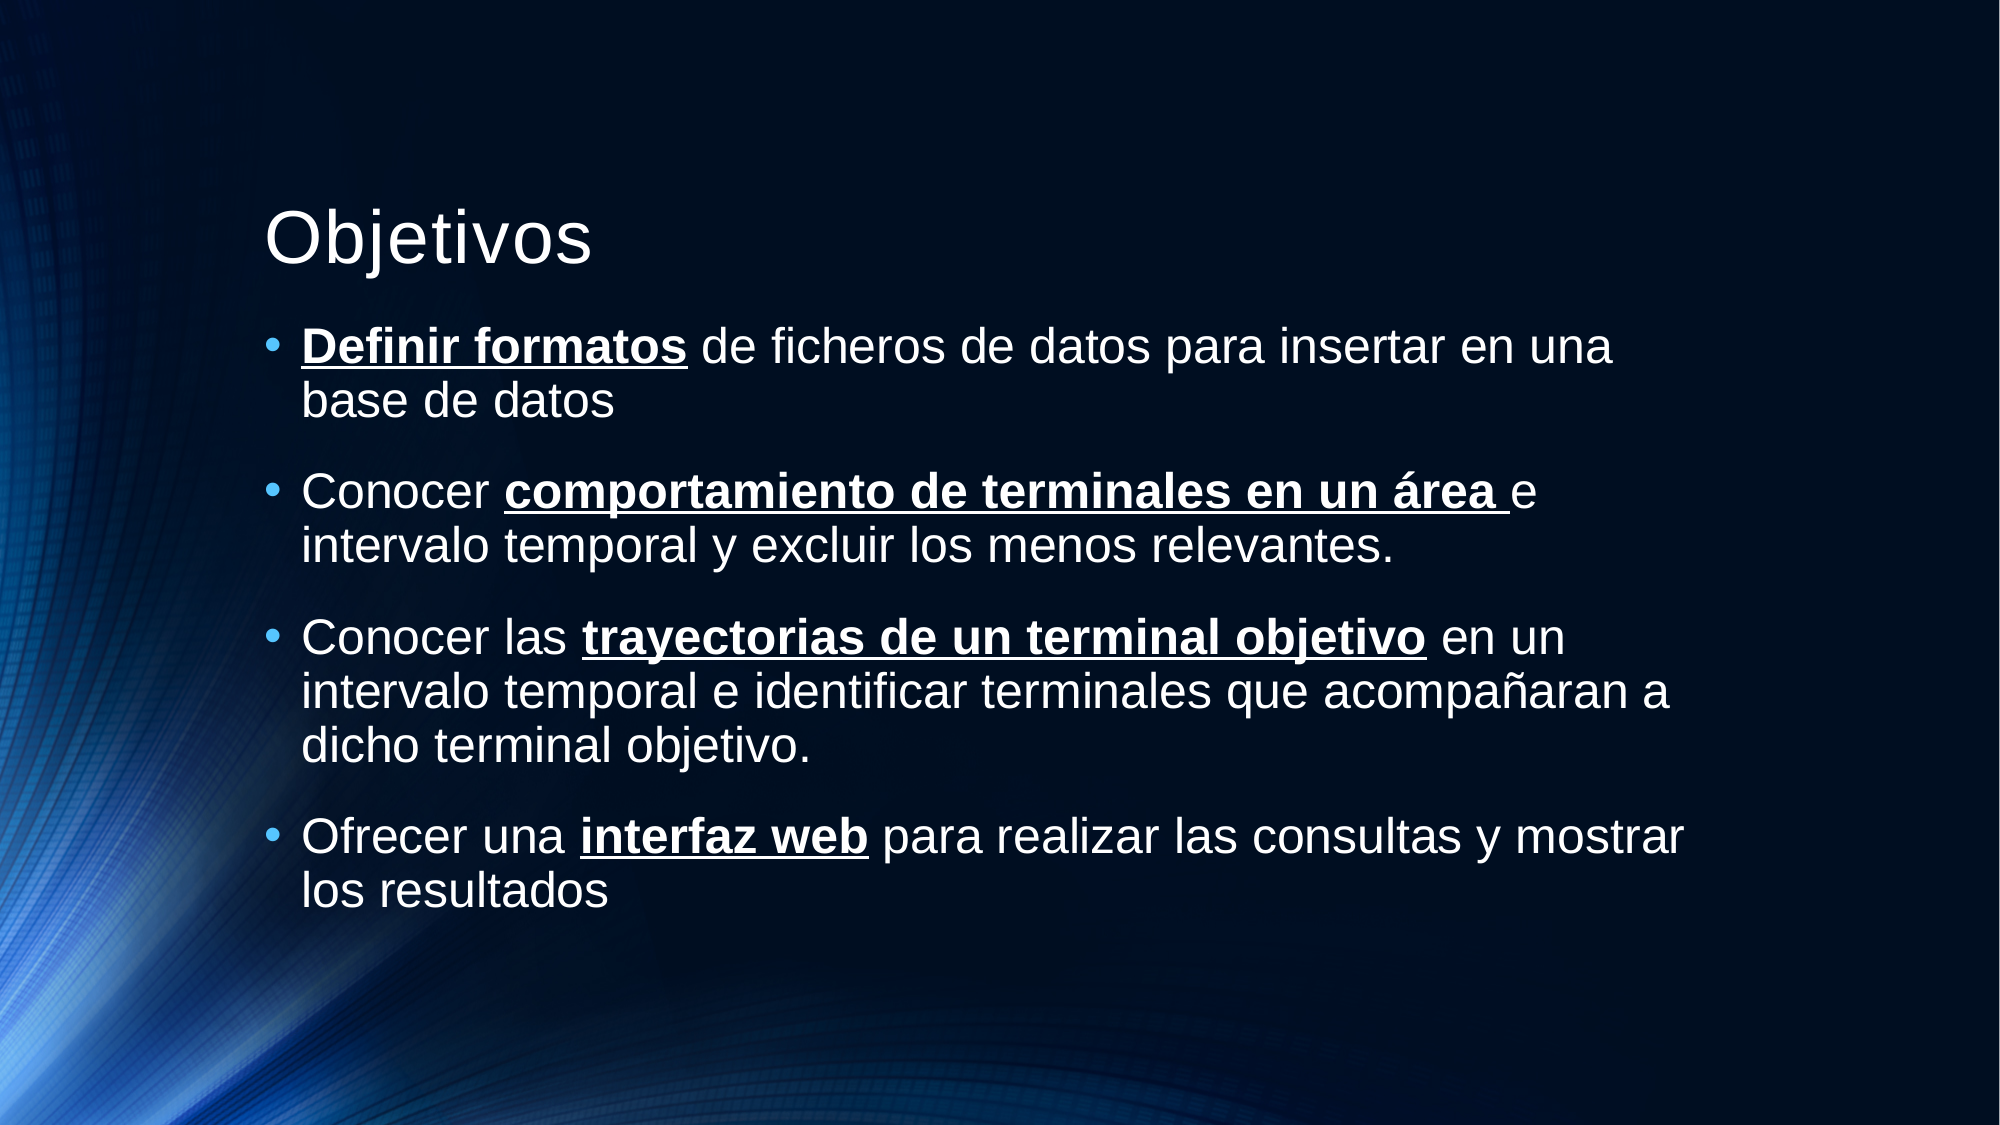

# Objetivos
Definir formatos de ficheros de datos para insertar en una base de datos
Conocer comportamiento de terminales en un área e intervalo temporal y excluir los menos relevantes.
Conocer las trayectorias de un terminal objetivo en un intervalo temporal e identificar terminales que acompañaran a dicho terminal objetivo.
Ofrecer una interfaz web para realizar las consultas y mostrar los resultados